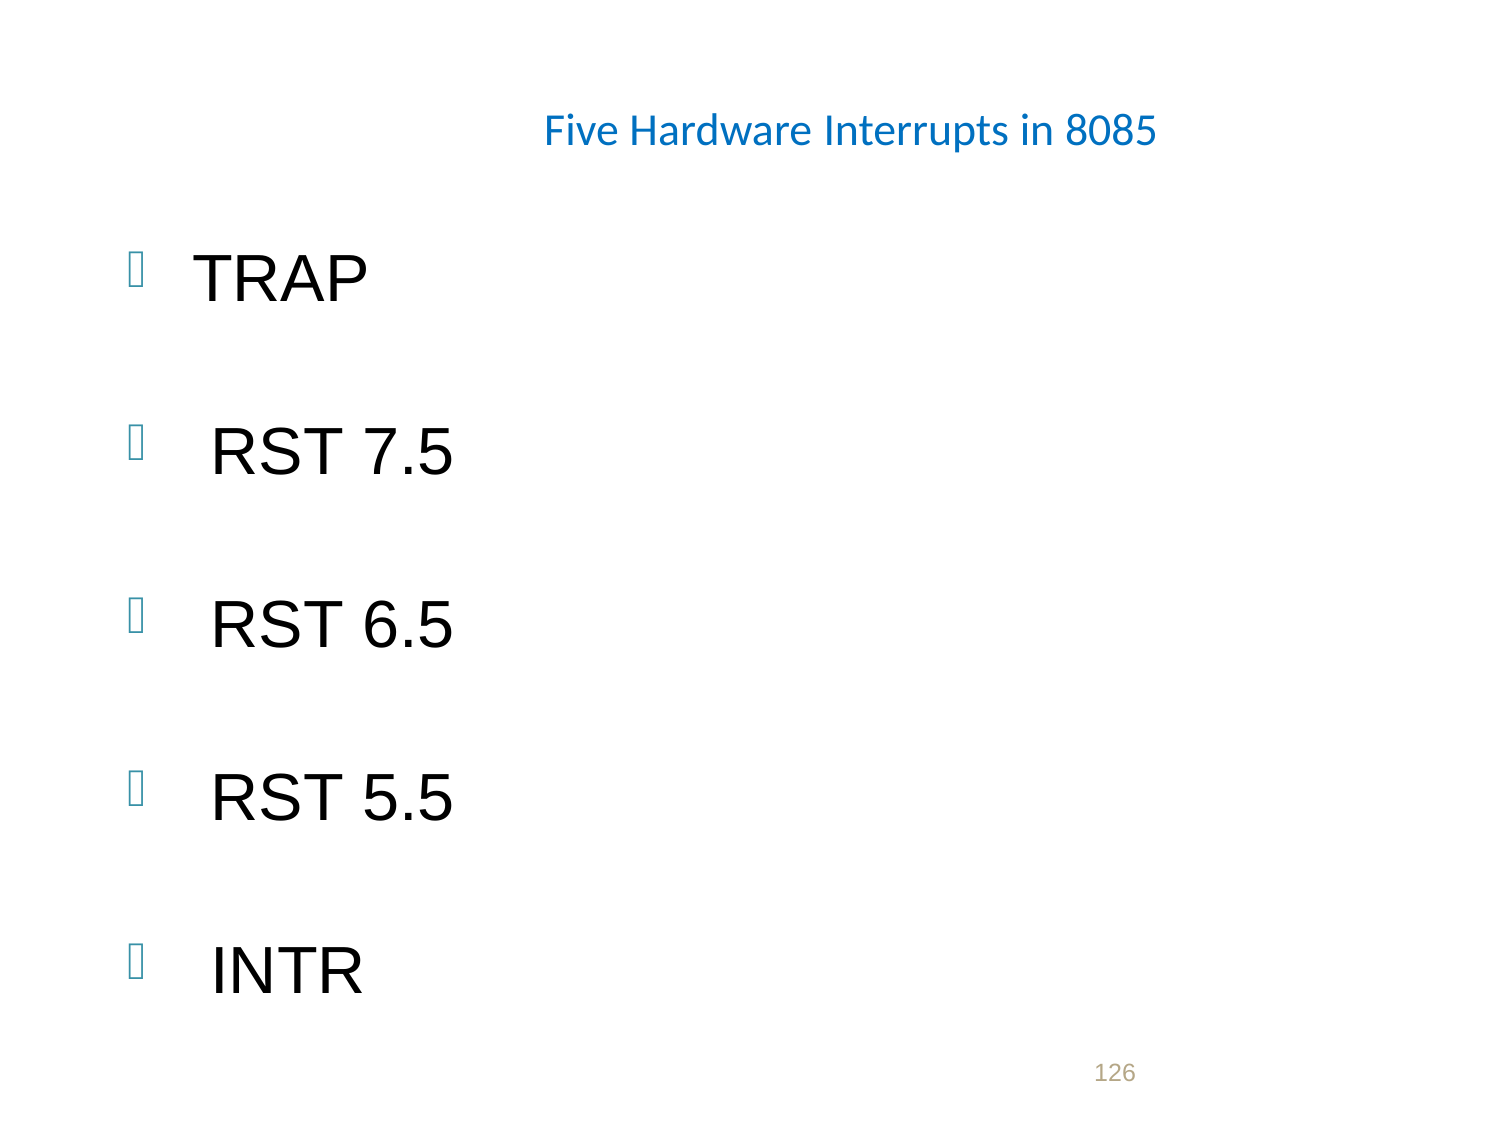

# Five Hardware Interrupts in 8085
 TRAP

  RST 7.5

  RST 6.5

  RST 5.5

  INTR

126